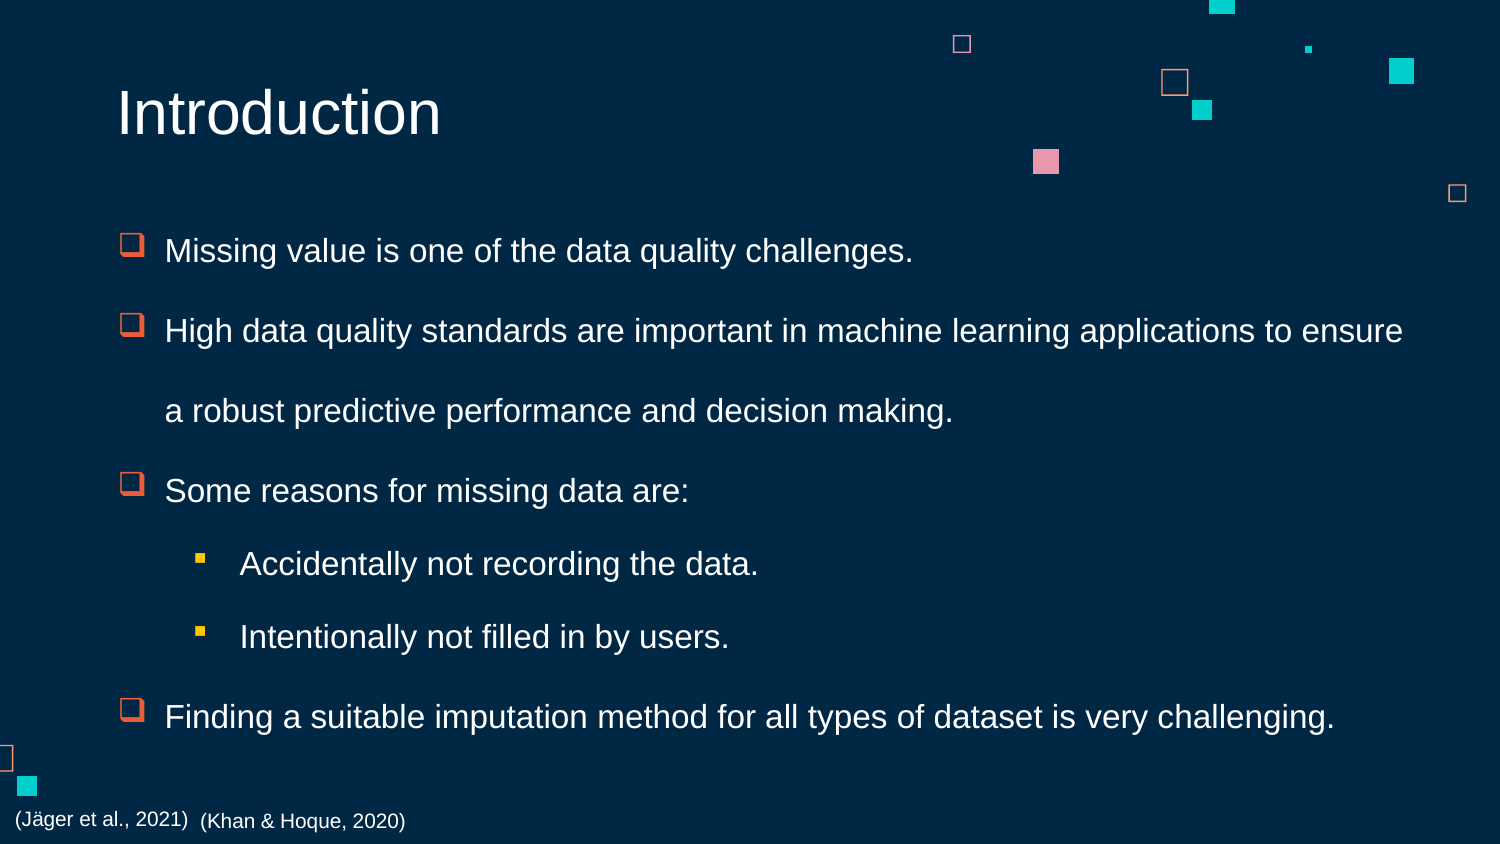

# Introduction
Missing value is one of the data quality challenges.
High data quality standards are important in machine learning applications to ensure a robust predictive performance and decision making.
Some reasons for missing data are:
Accidentally not recording the data.
Intentionally not filled in by users.
Finding a suitable imputation method for all types of dataset is very challenging.
(Jäger et al., 2021)
(Khan & Hoque, 2020)